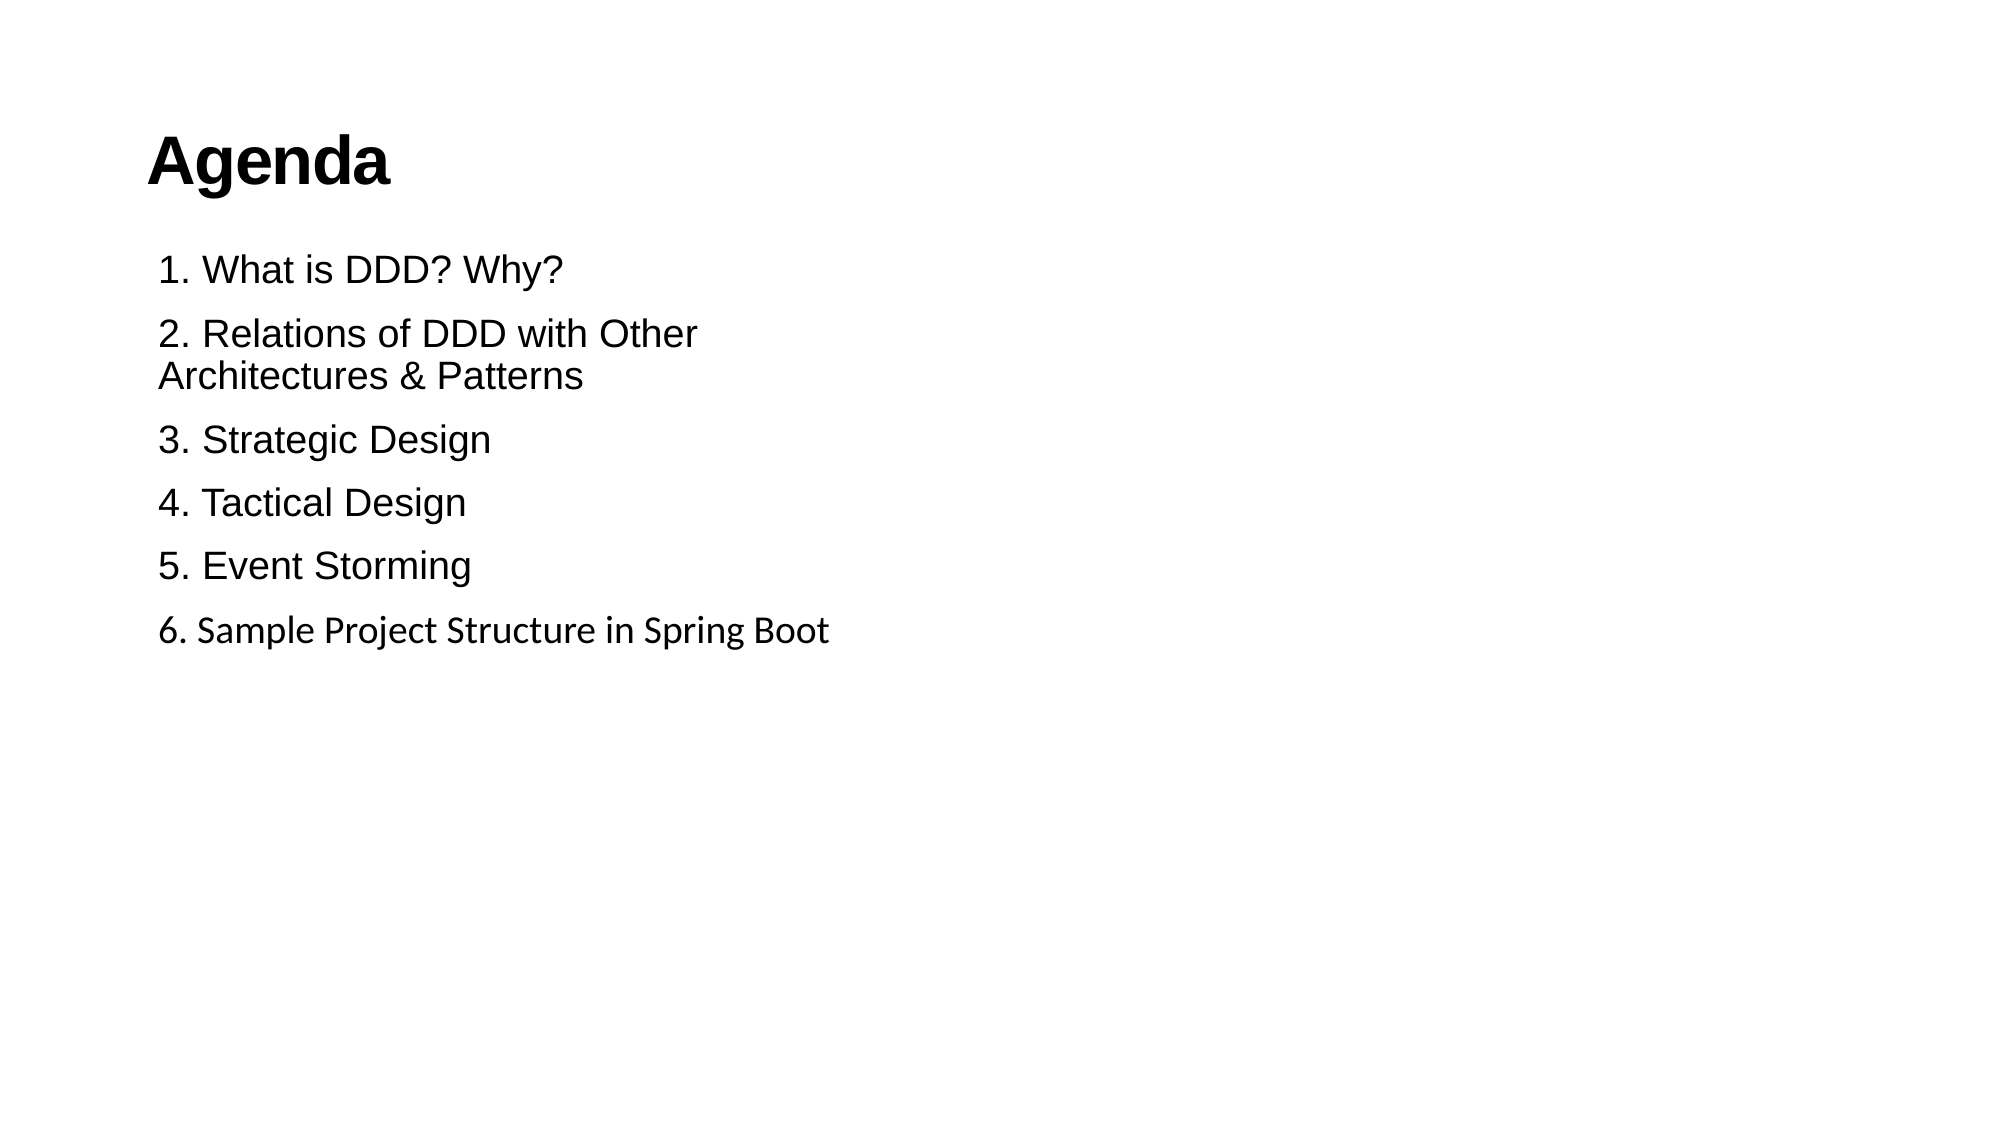

Agenda
1. What is DDD? Why?
2. Relations of DDD with Other Architectures & Patterns
3. Strategic Design
4. Tactical Design
5. Event Storming
6. Sample Project Structure in Spring Boot